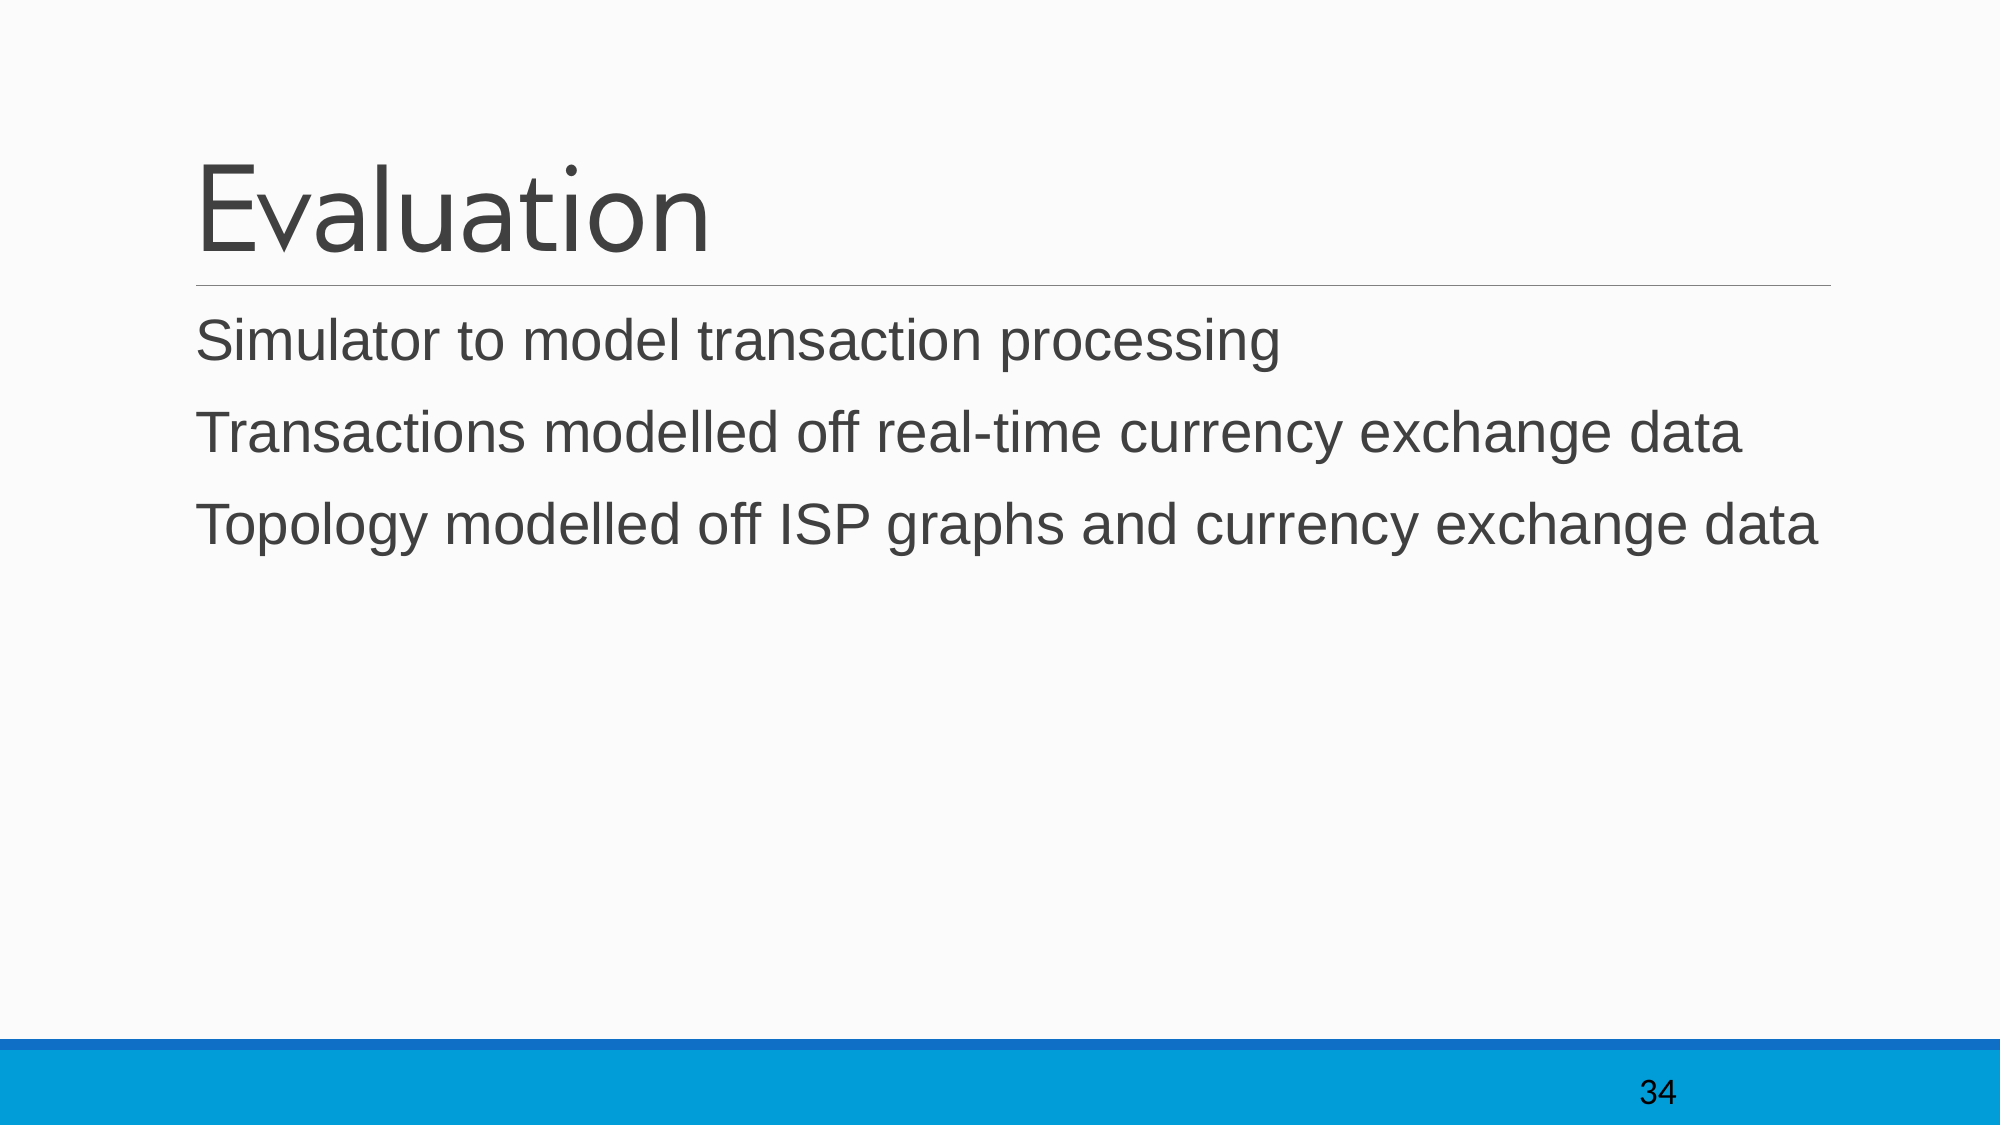

# Evaluation
Simulator to model transaction processing
Transactions modelled off real-time currency exchange data
Topology modelled off ISP graphs and currency exchange data

34